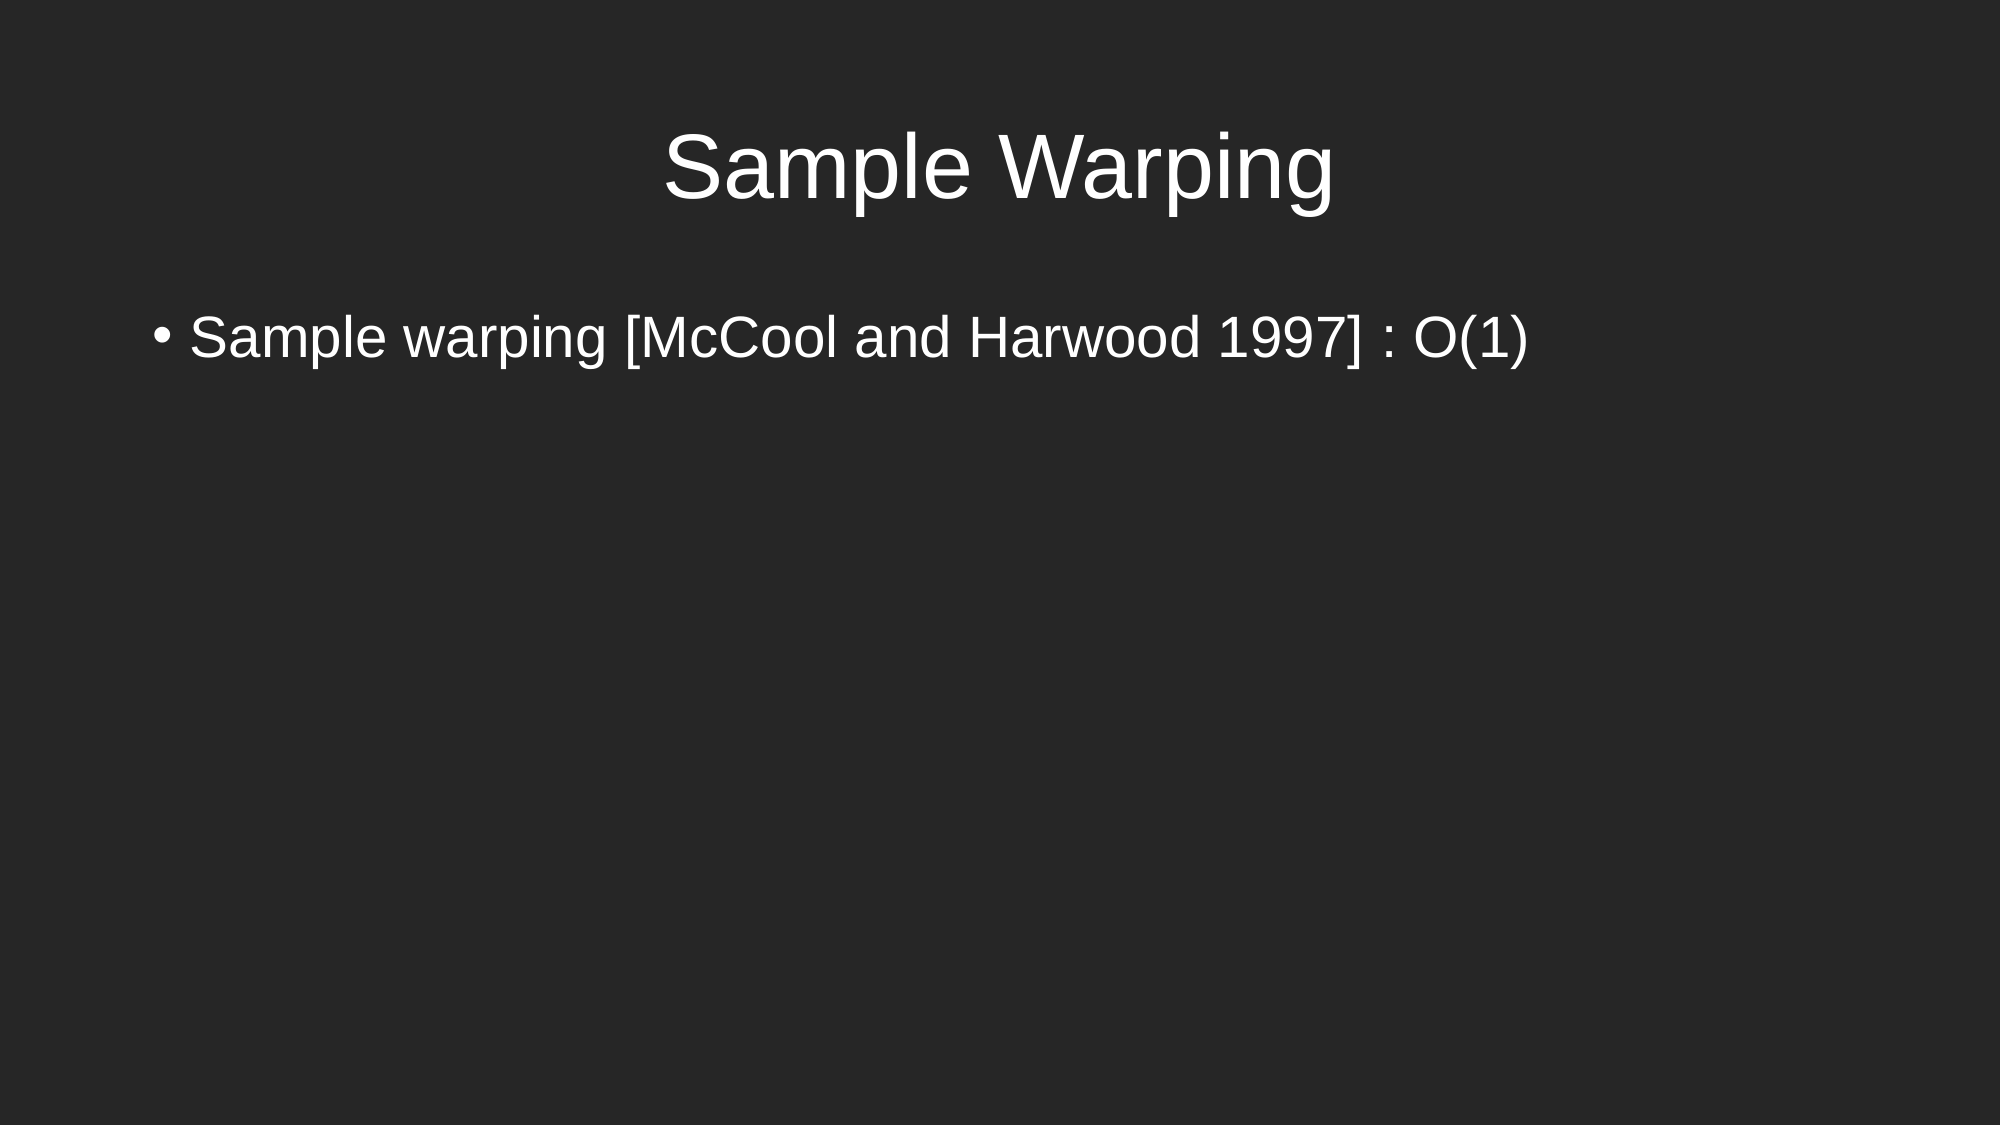

# Sample Warping
Sample warping [McCool and Harwood 1997] : O(1)